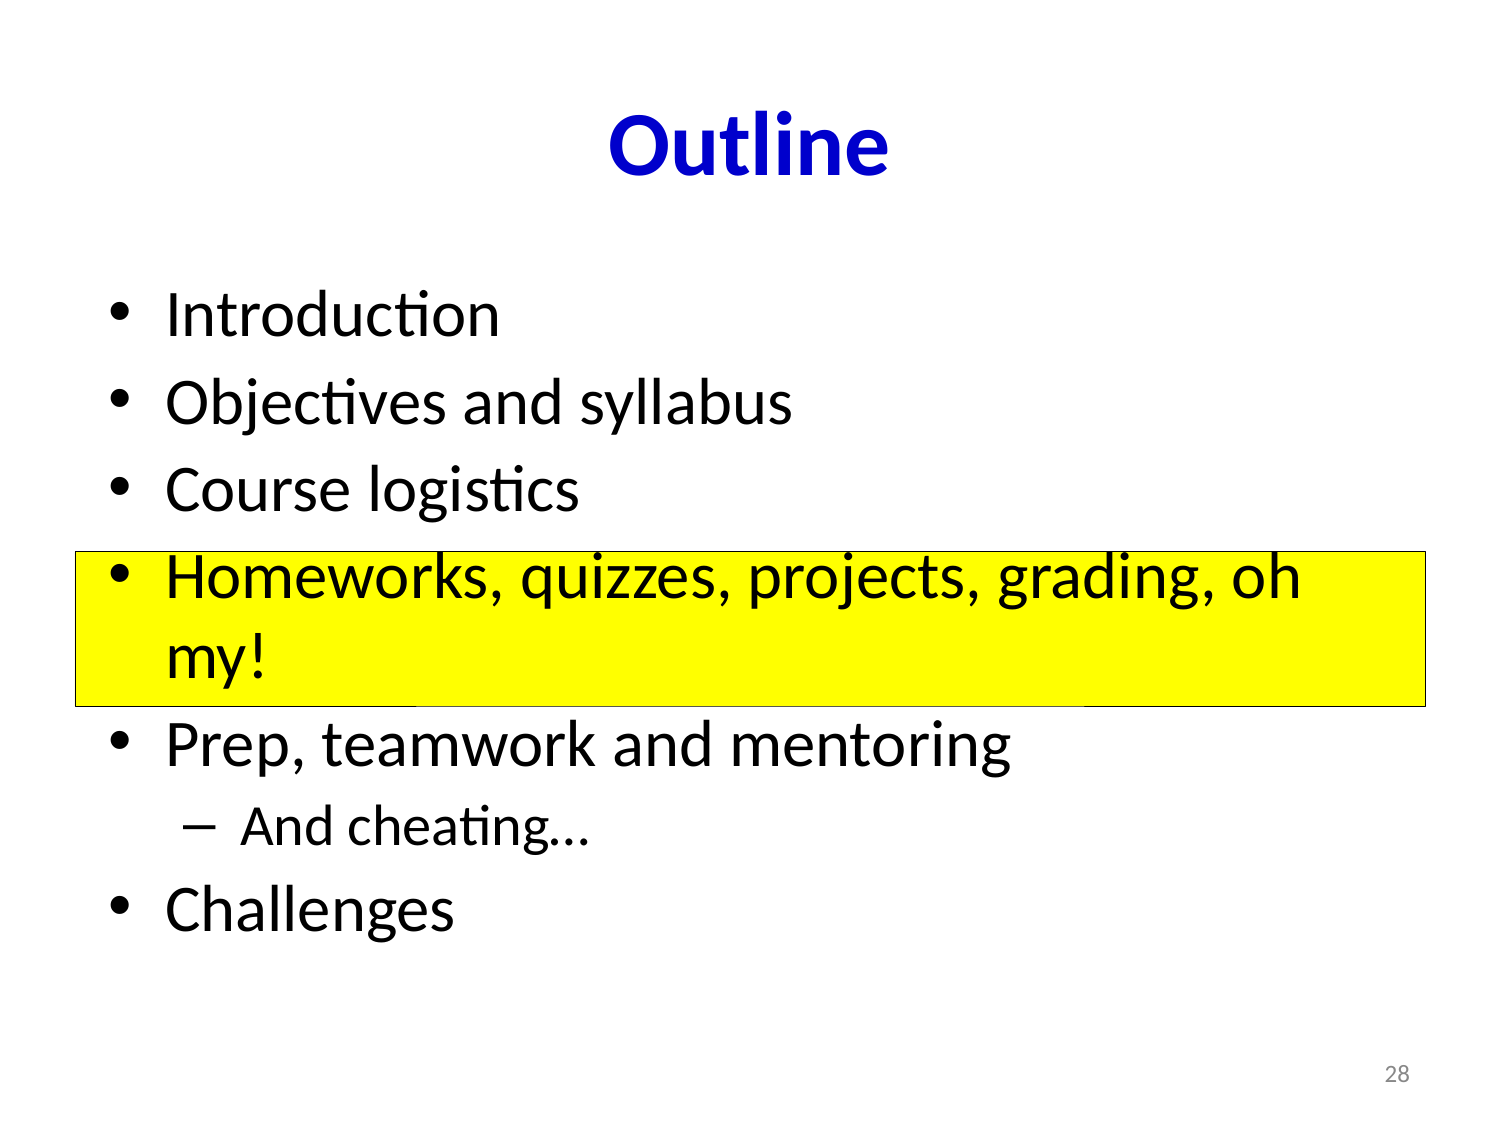

# Outline
Introduction
Objectives and syllabus
Course logistics
Homeworks, quizzes, projects, grading, oh my!
Prep, teamwork and mentoring
And cheating…
Challenges

28